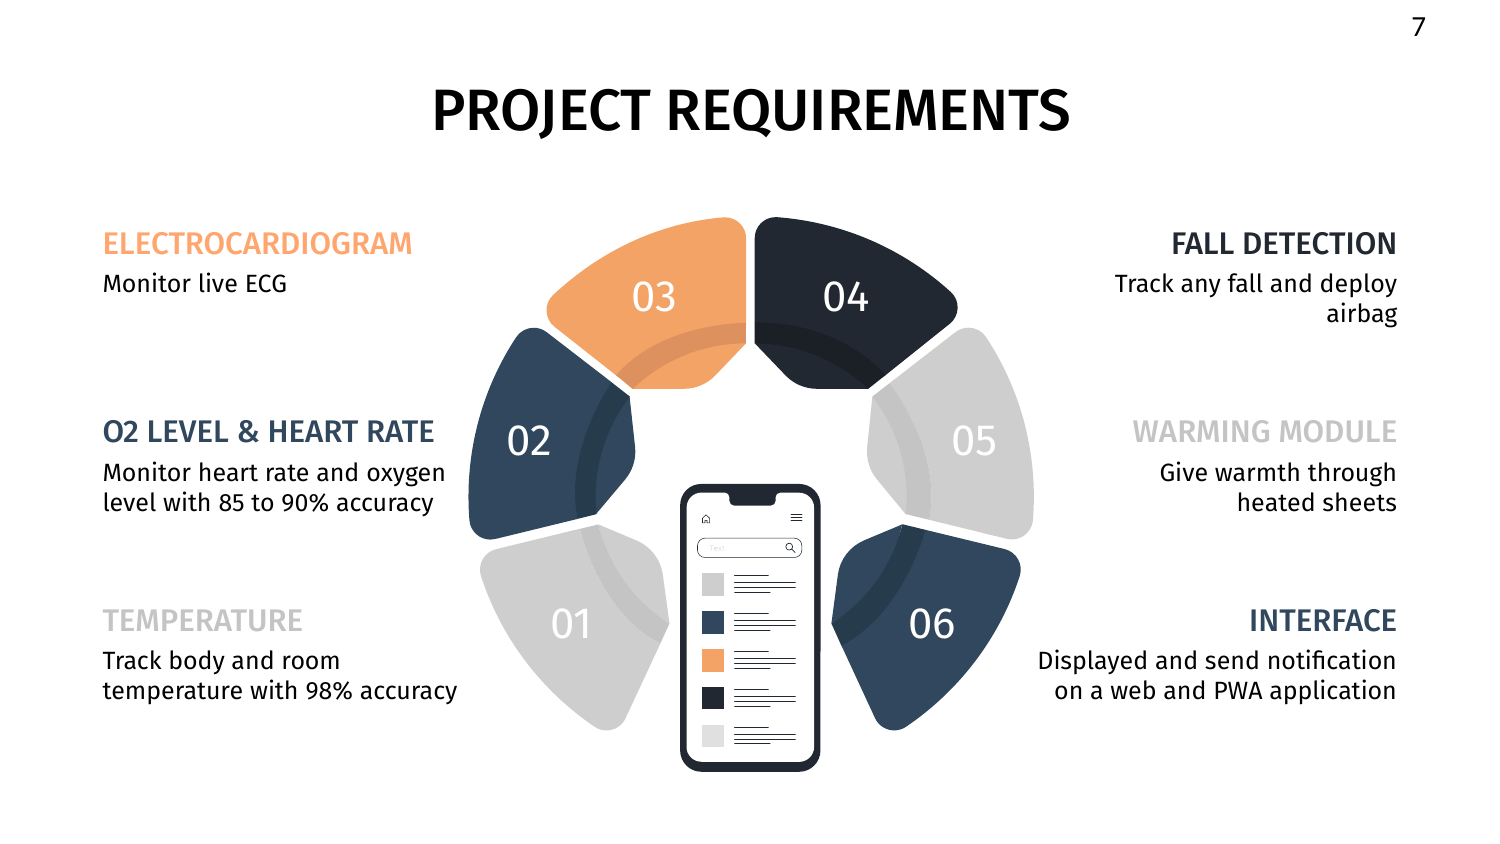

PROJECT REQUIREMENTS

ELECTROCARDIOGRAM
FALL DETECTION
03
04
Monitor live ECG
Track any fall and deploy airbag
02
05
O2 LEVEL & HEART RATE
WARMING MODULE
Monitor heart rate and oxygen level with 85 to 90% accuracy
Give warmth through heated sheets
01
06
TEMPERATURE
INTERFACE
Track body and room temperature with 98% accuracy
Displayed and send notification on a web and PWA application